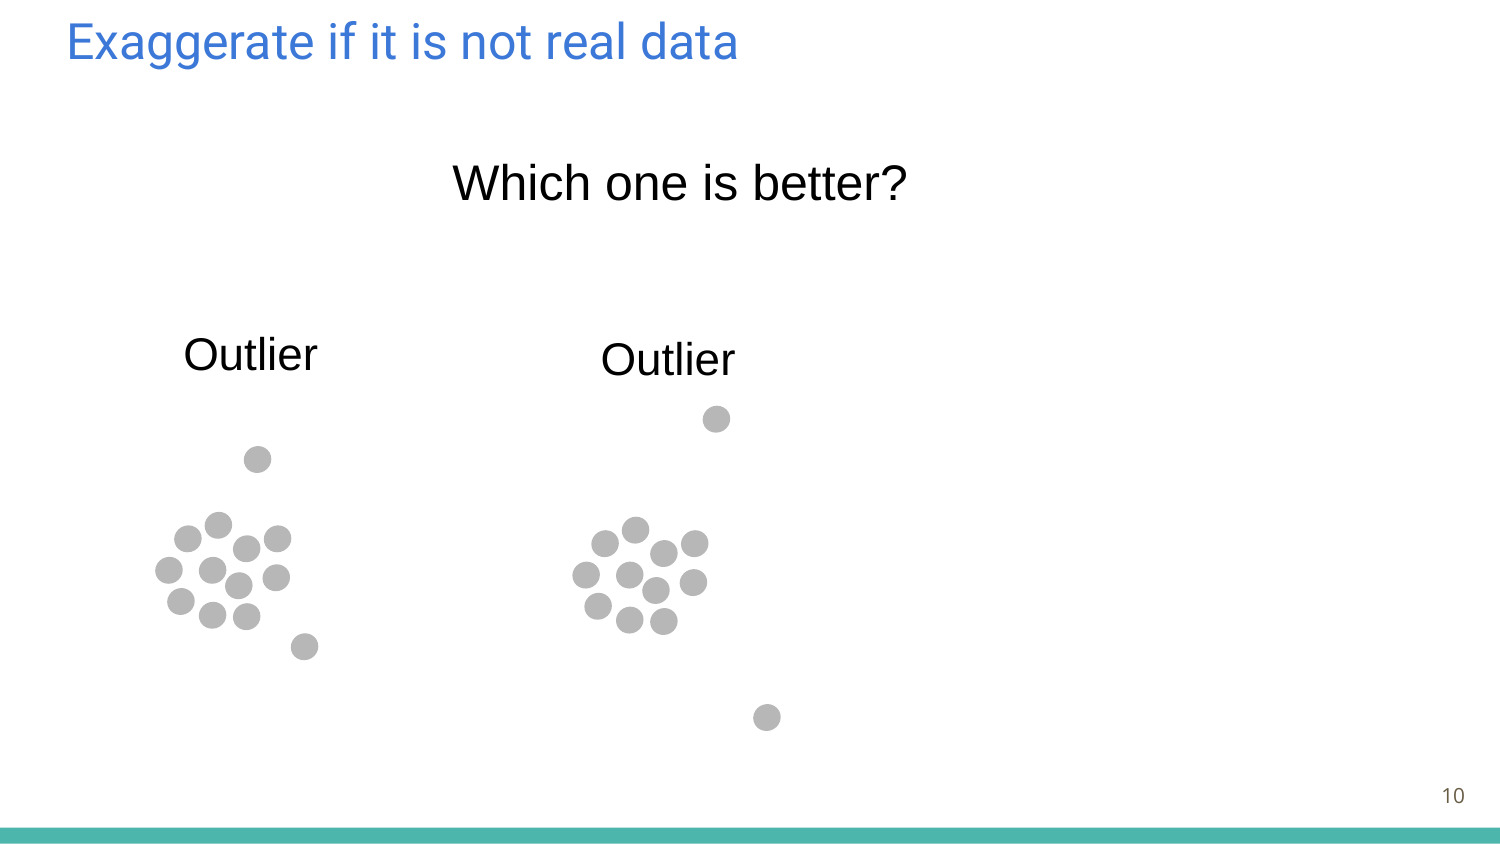

# Exaggerate if it is not real data
Which one is better?
Outlier
Outlier

10